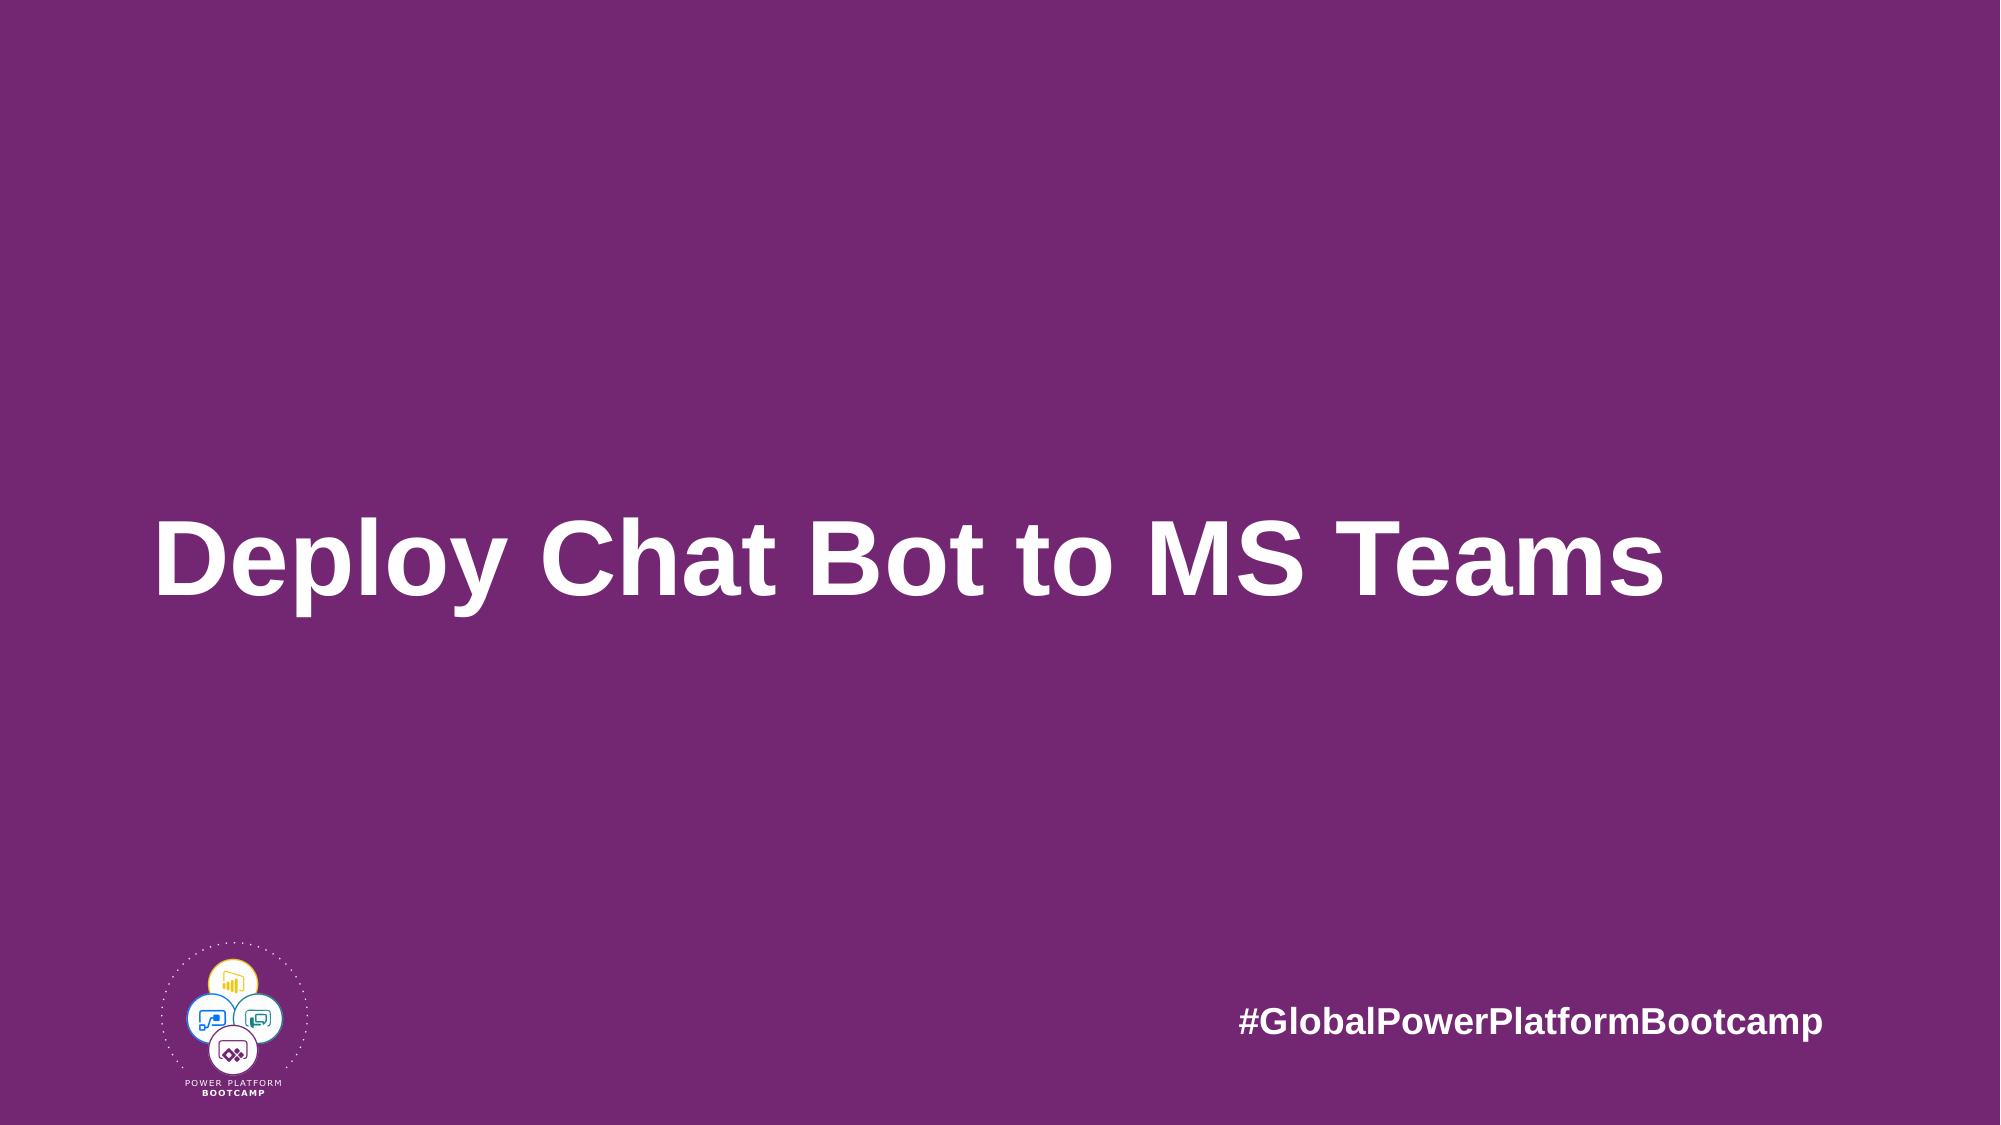

# Deploy Chat Bot to MS Teams